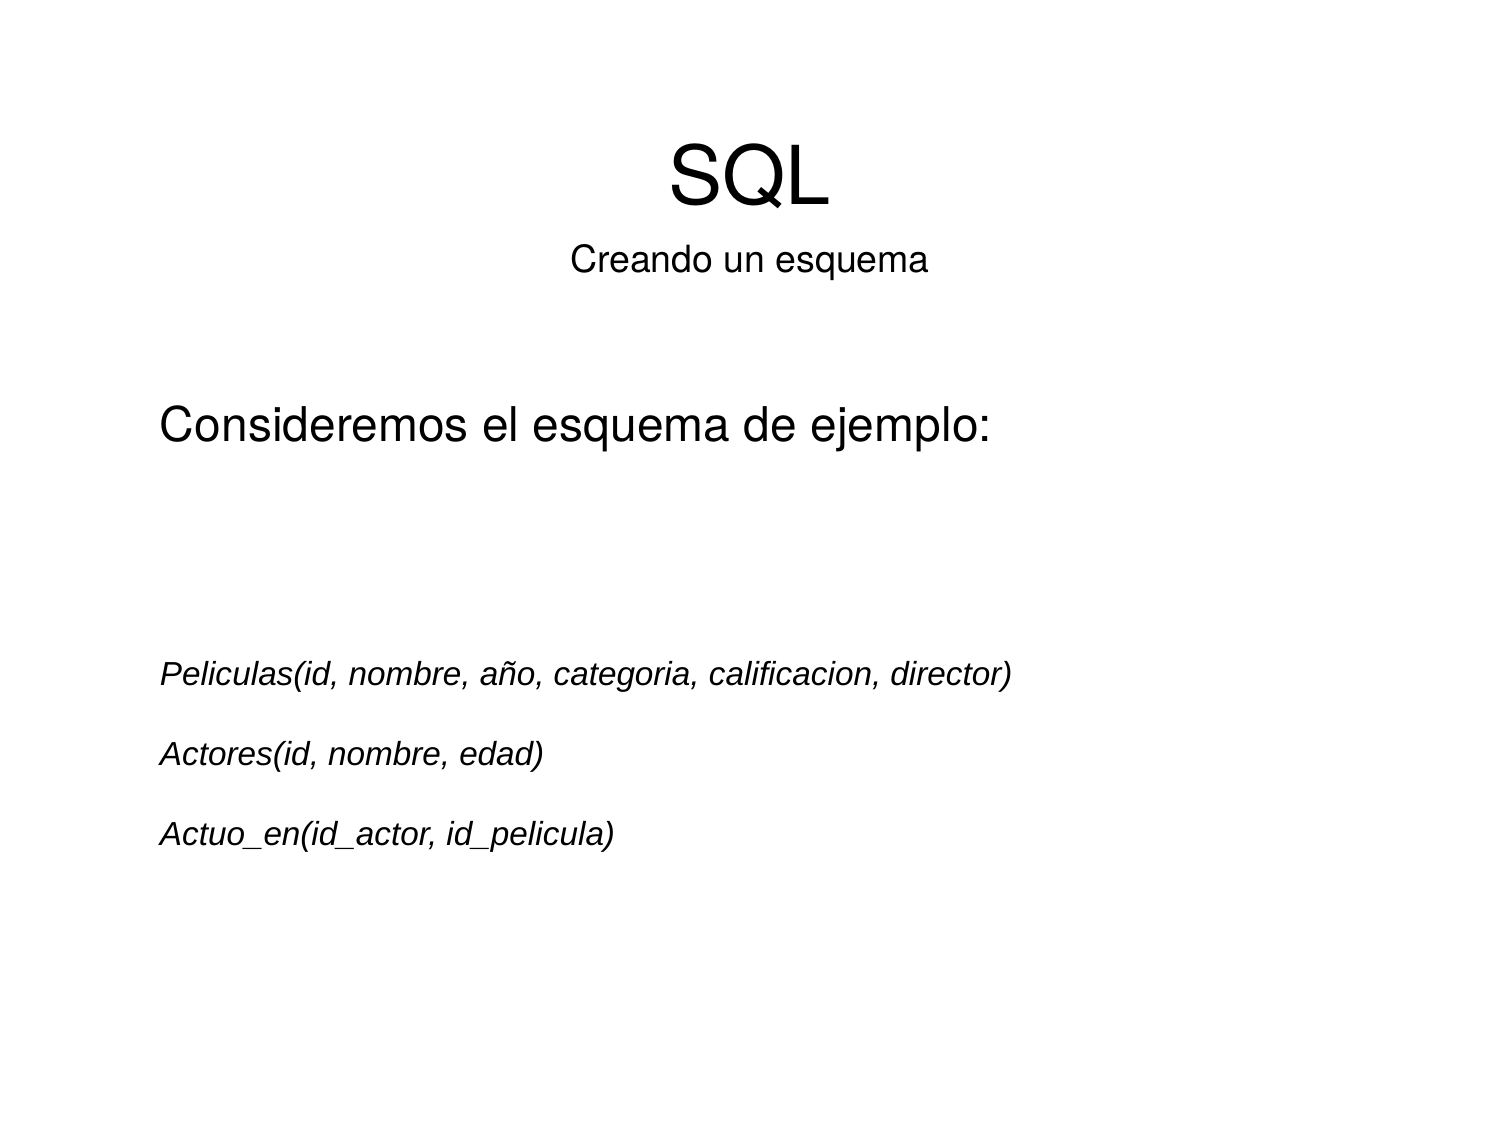

SQL
Creando un esquema
Consideremos el esquema de ejemplo:
Peliculas(id, nombre, año, categoria, calificacion, director)

Actores(id, nombre, edad)

Actuo_en(id_actor, id_pelicula)